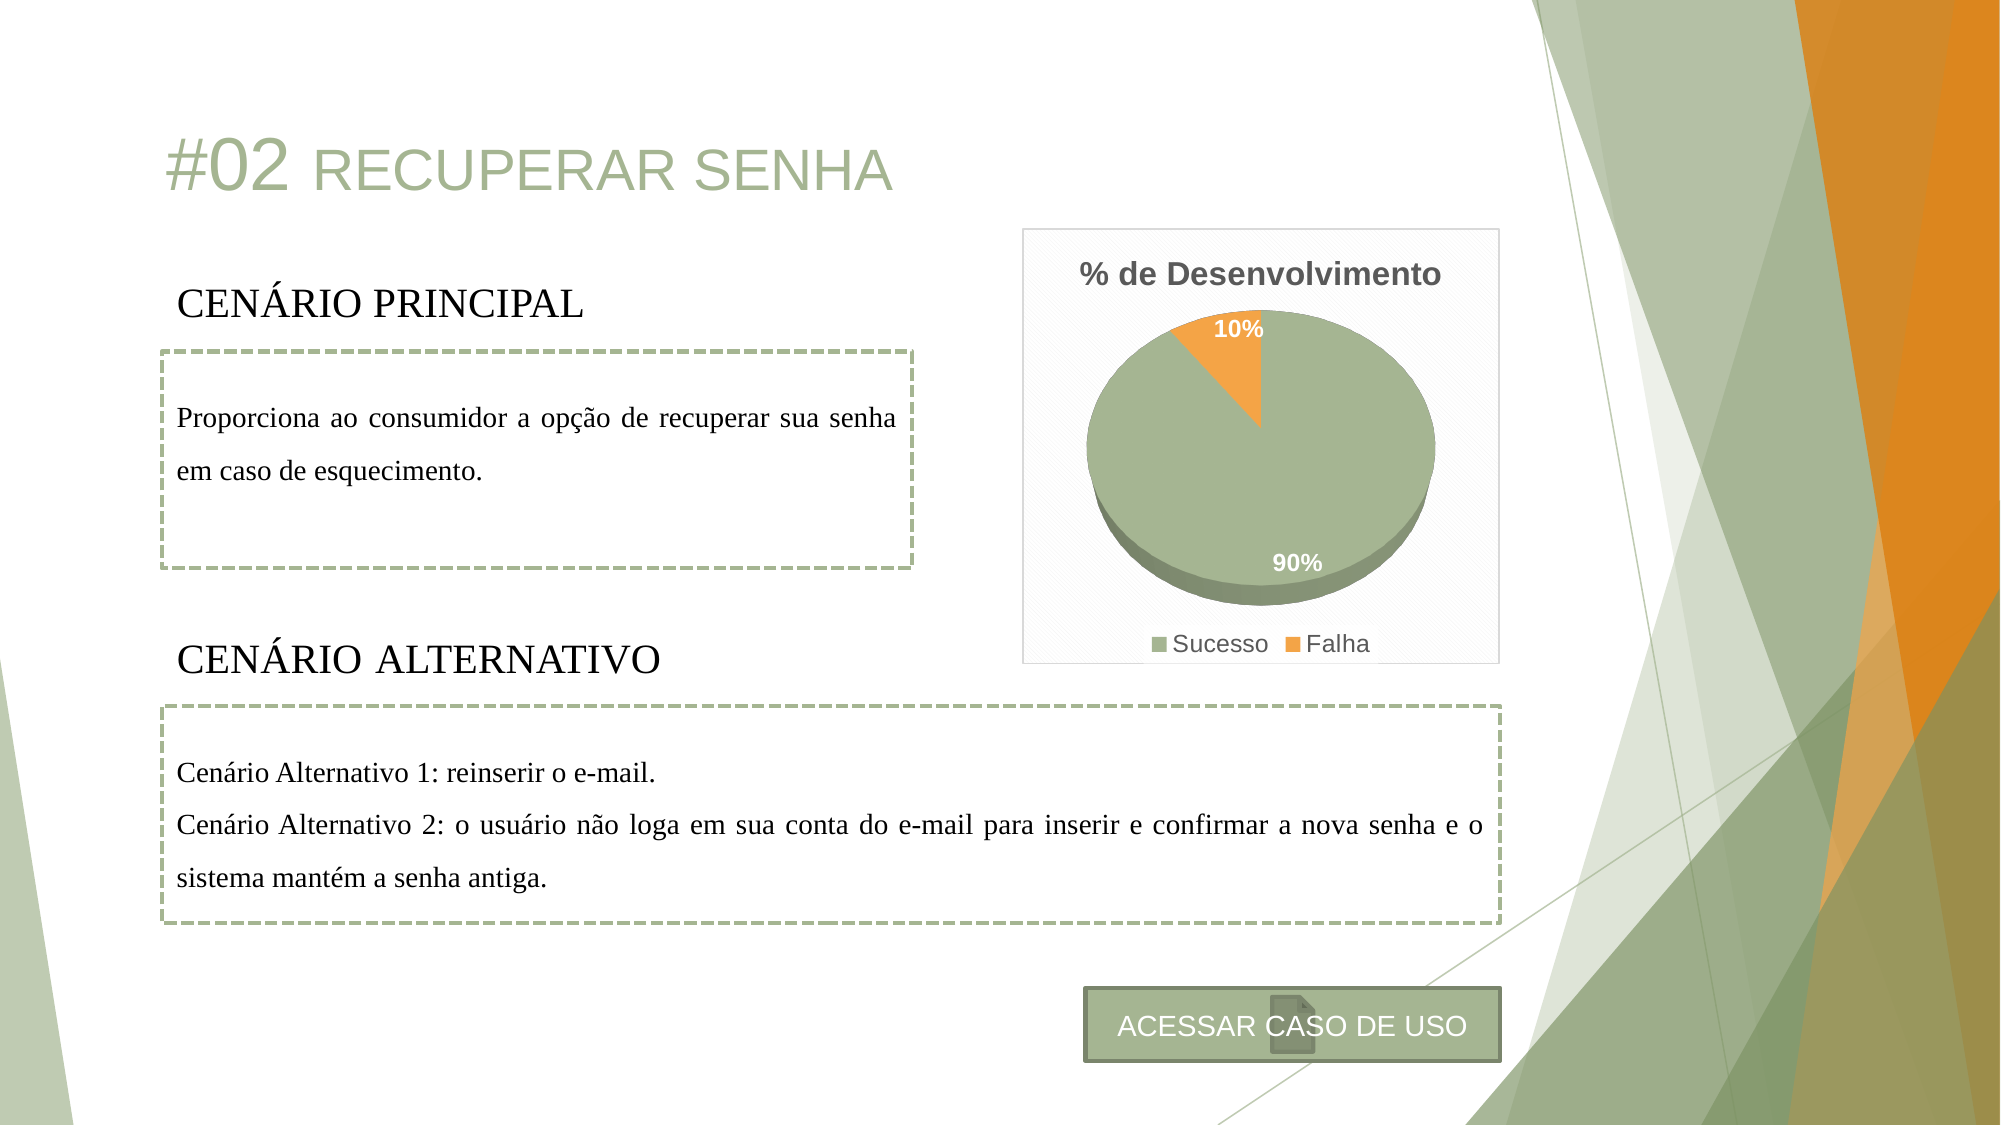

#02 RECUPERAR SENHA

[unsupported chart]

CENÁRIO PRINCIPAL
Proporciona ao consumidor a opção de recuperar sua senha em caso de esquecimento.

CENÁRIO ALTERNATIVO
Cenário Alternativo 1: reinserir o e-mail.
Cenário Alternativo 2: o usuário não loga em sua conta do e-mail para inserir e confirmar a nova senha e o sistema mantém a senha antiga.
ACESSAR CASO DE USO